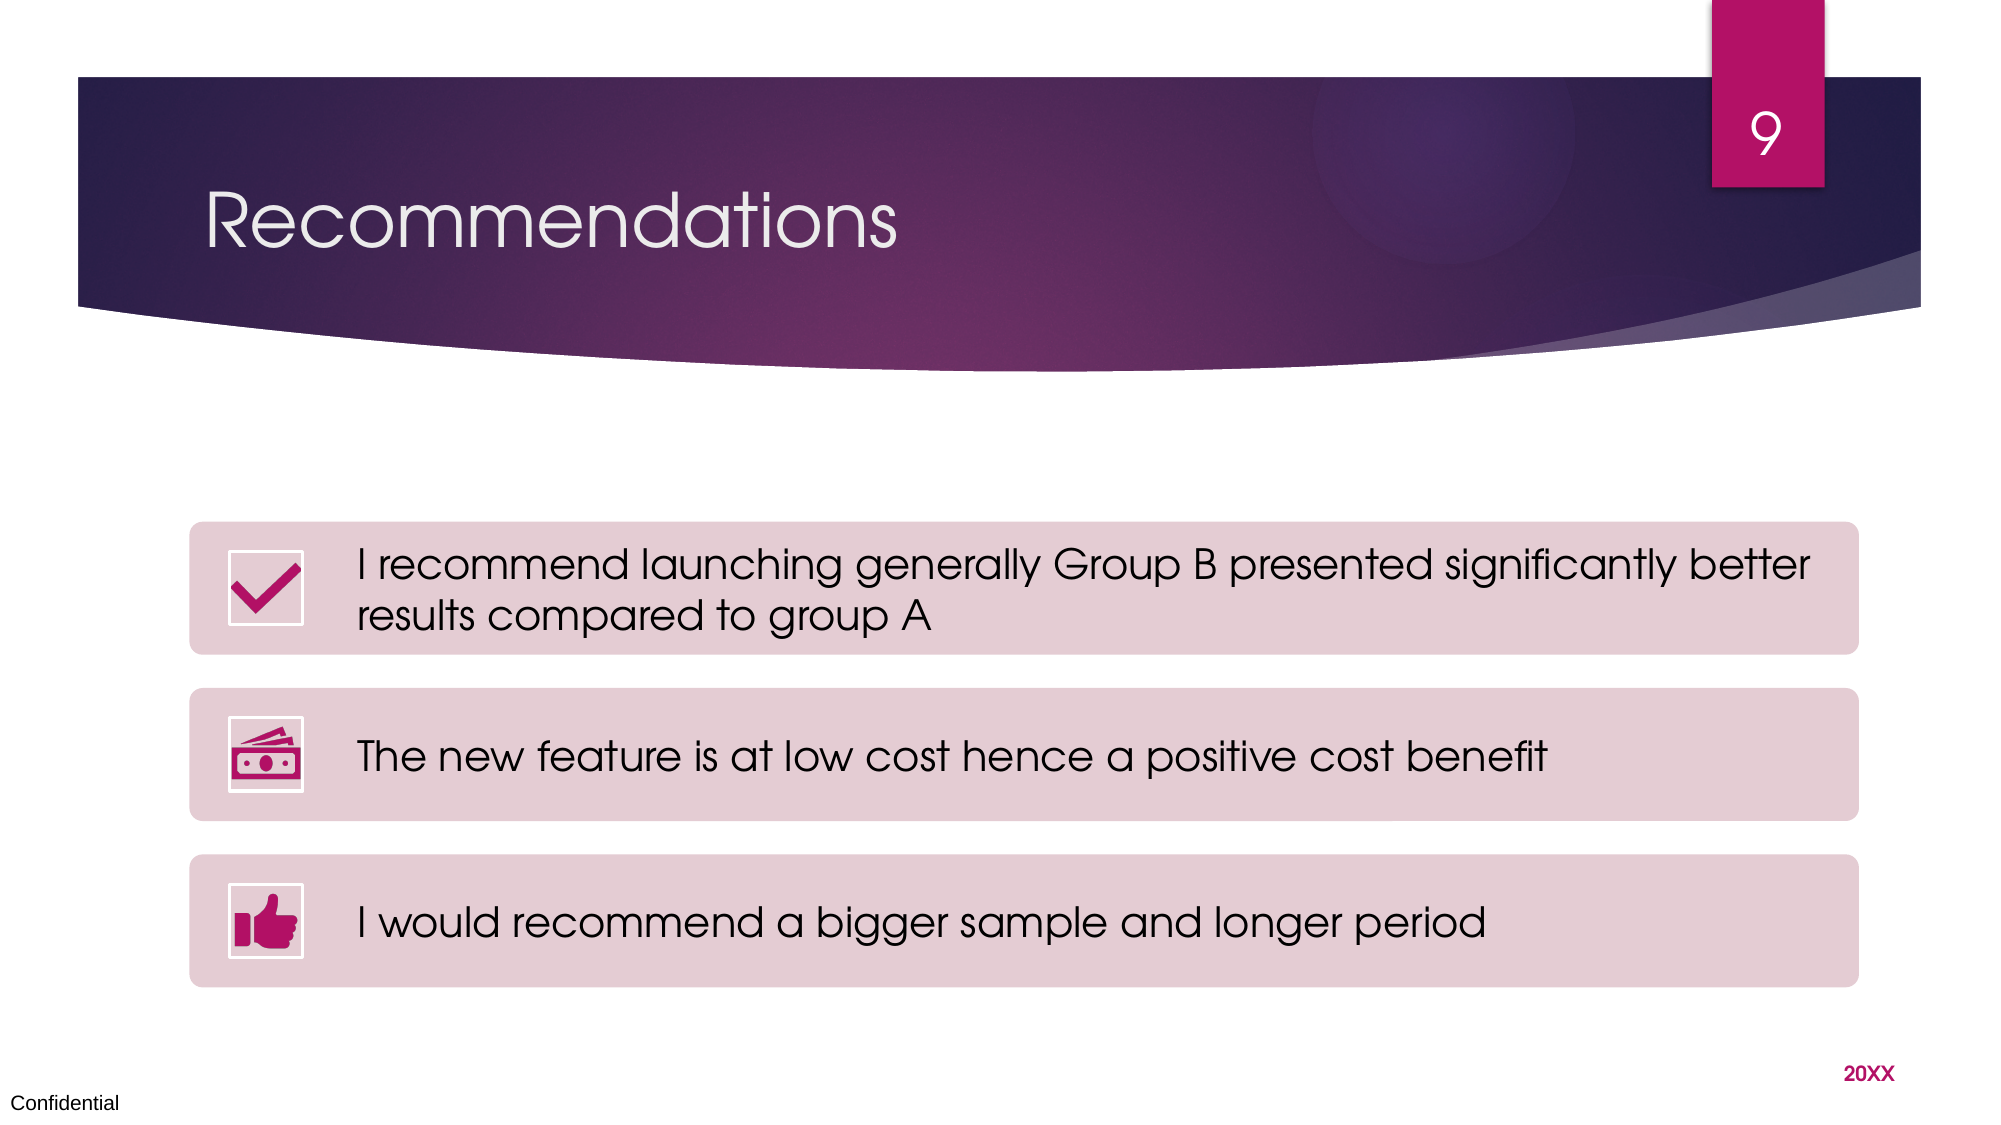

9
# Recommendations
I recommend launching generally Group B presented significantly better results compared to group A
The new feature is at low cost hence a positive cost benefit
I would recommend a bigger sample and longer period
20XX